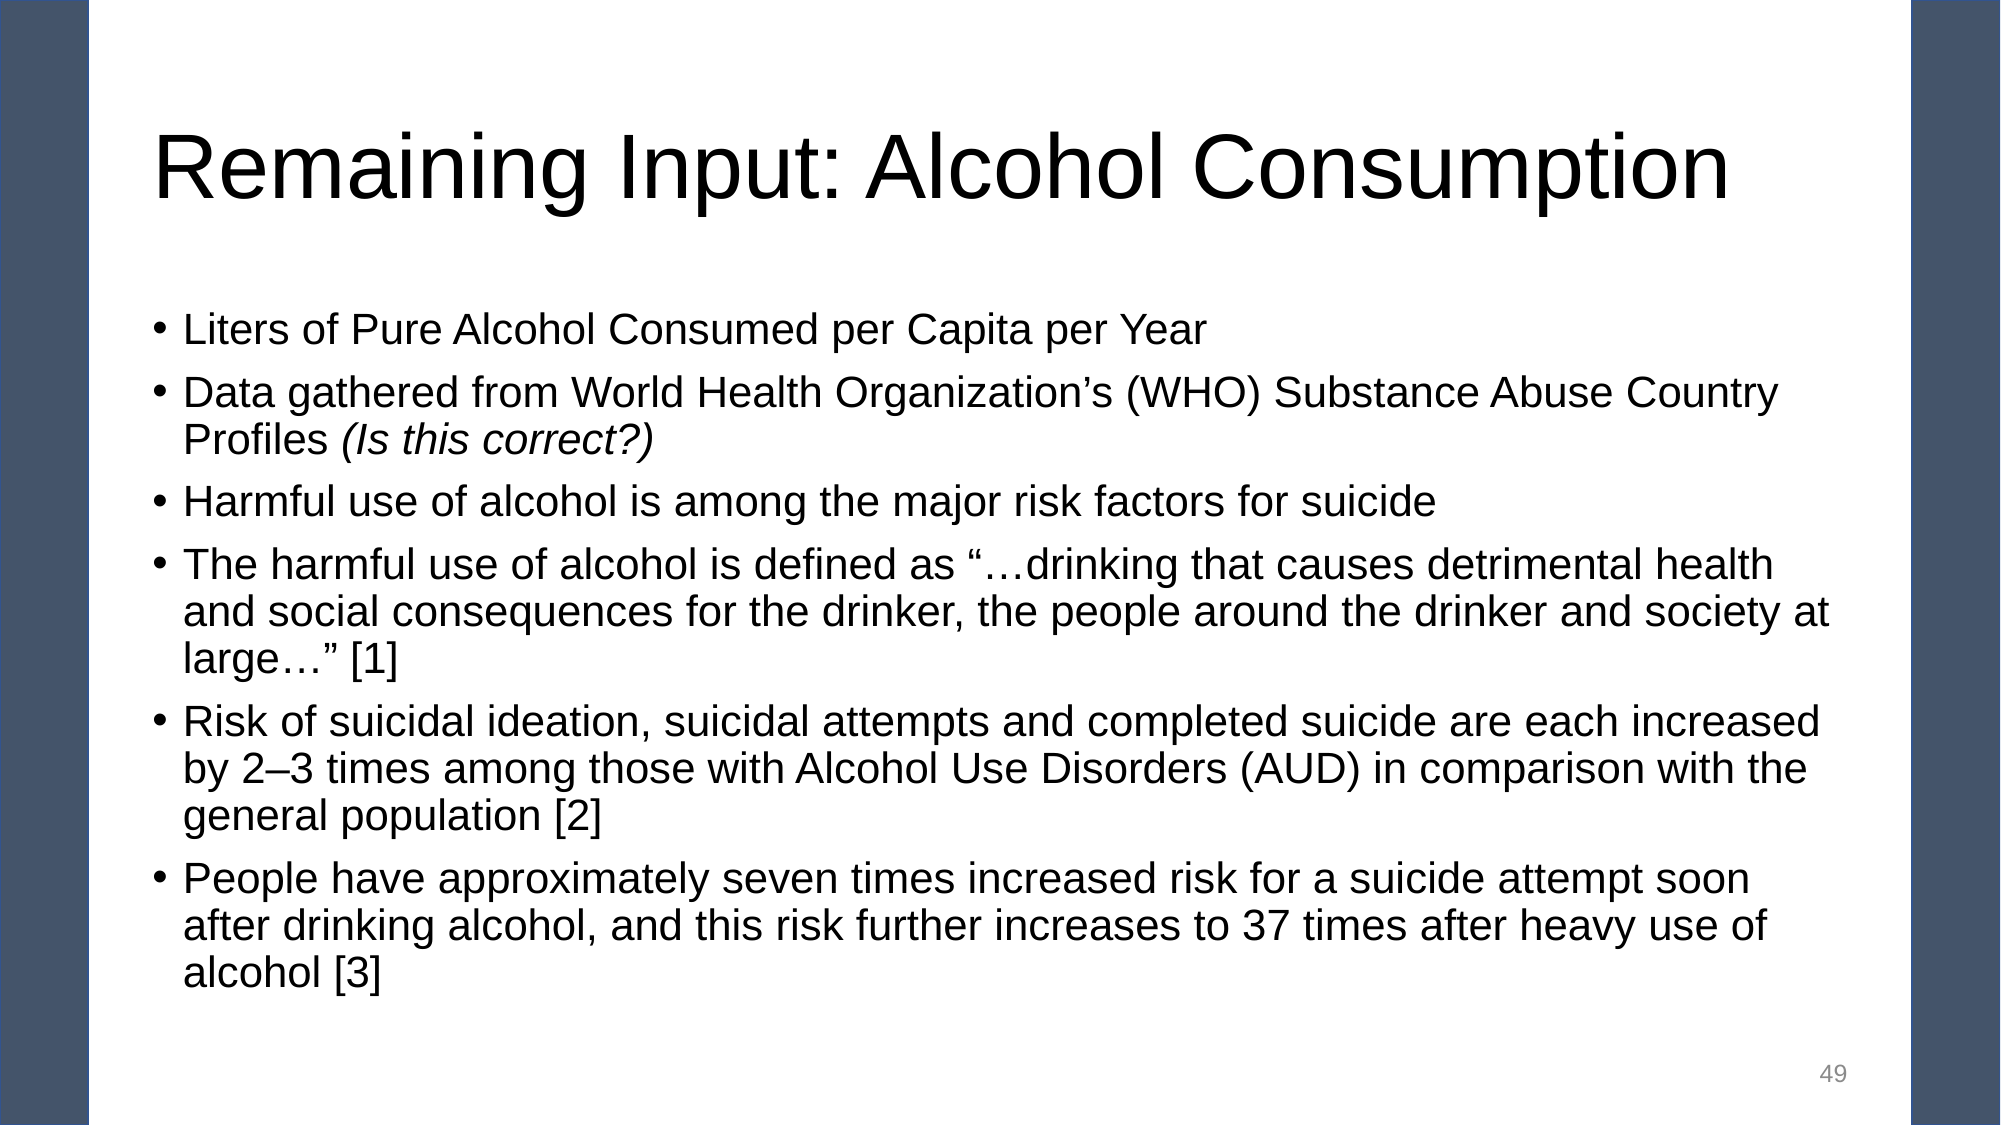

# Remaining Input: Alcohol Consumption
Liters of Pure Alcohol Consumed per Capita per Year
Data gathered from World Health Organization’s (WHO) Substance Abuse Country Profiles (Is this correct?)
Harmful use of alcohol is among the major risk factors for suicide
The harmful use of alcohol is defined as “…drinking that causes detrimental health and social consequences for the drinker, the people around the drinker and society at large…” [1]
Risk of suicidal ideation, suicidal attempts and completed suicide are each increased by 2–3 times among those with Alcohol Use Disorders (AUD) in comparison with the general population [2]
People have approximately seven times increased risk for a suicide attempt soon after drinking alcohol, and this risk further increases to 37 times after heavy use of alcohol [3]

49